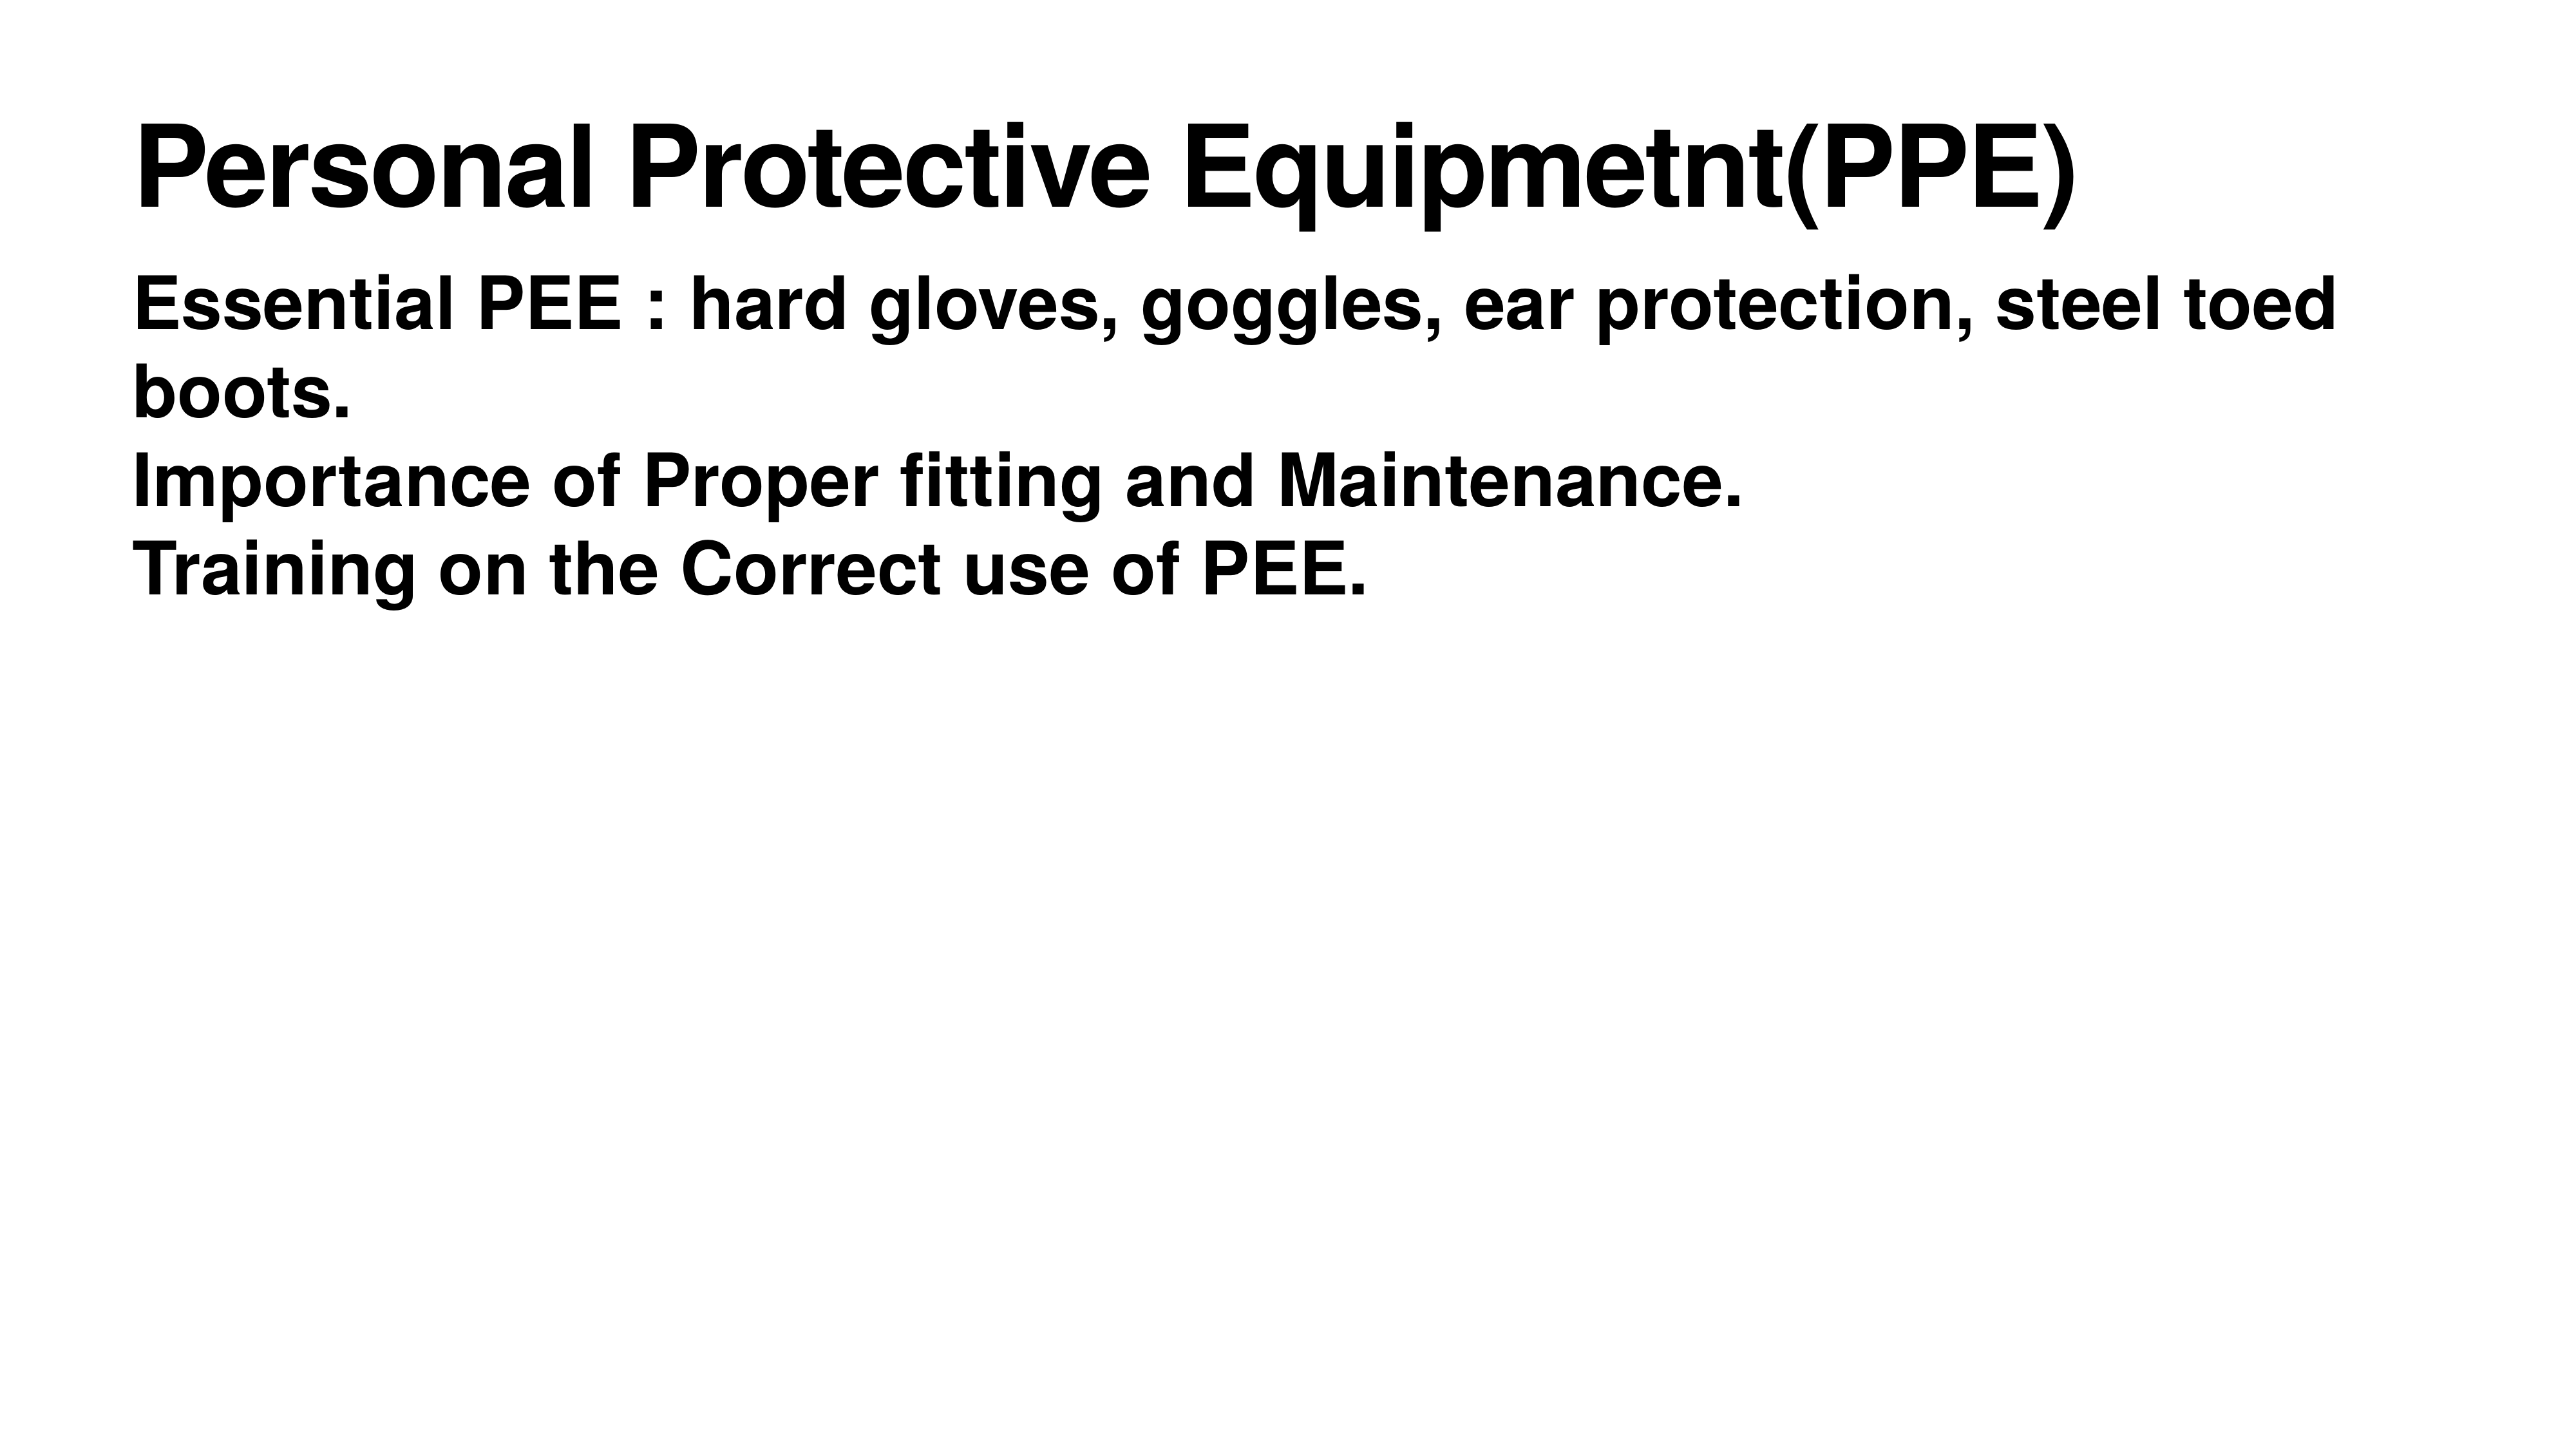

Essential PEE : hard gloves, goggles, ear protection, steel toed boots.
Importance of Proper fitting and Maintenance.
Training on the Correct use of PEE.
# Personal Protective Equipmetnt(PPE)